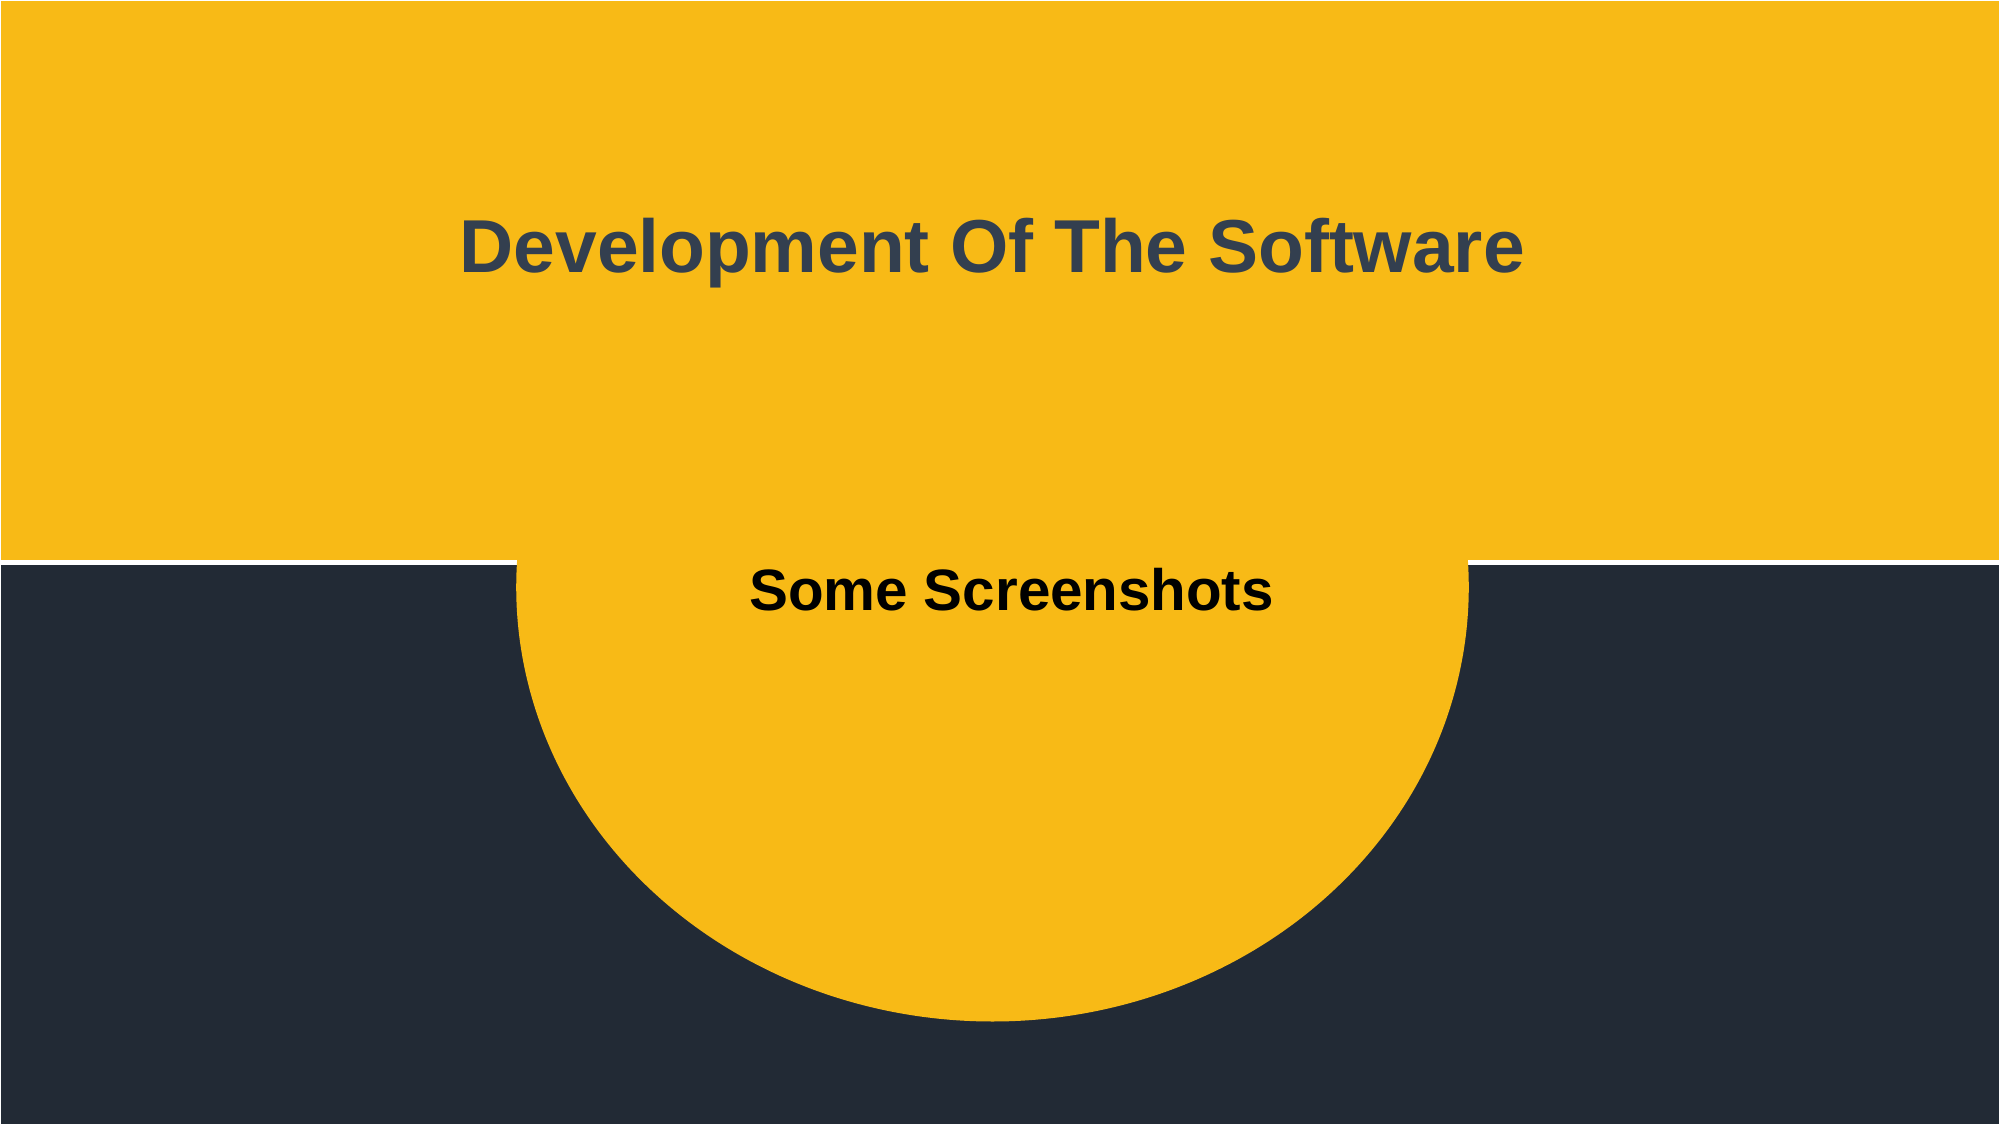

|  |
| --- |
|  |

Development Of The Software
Some Screenshots